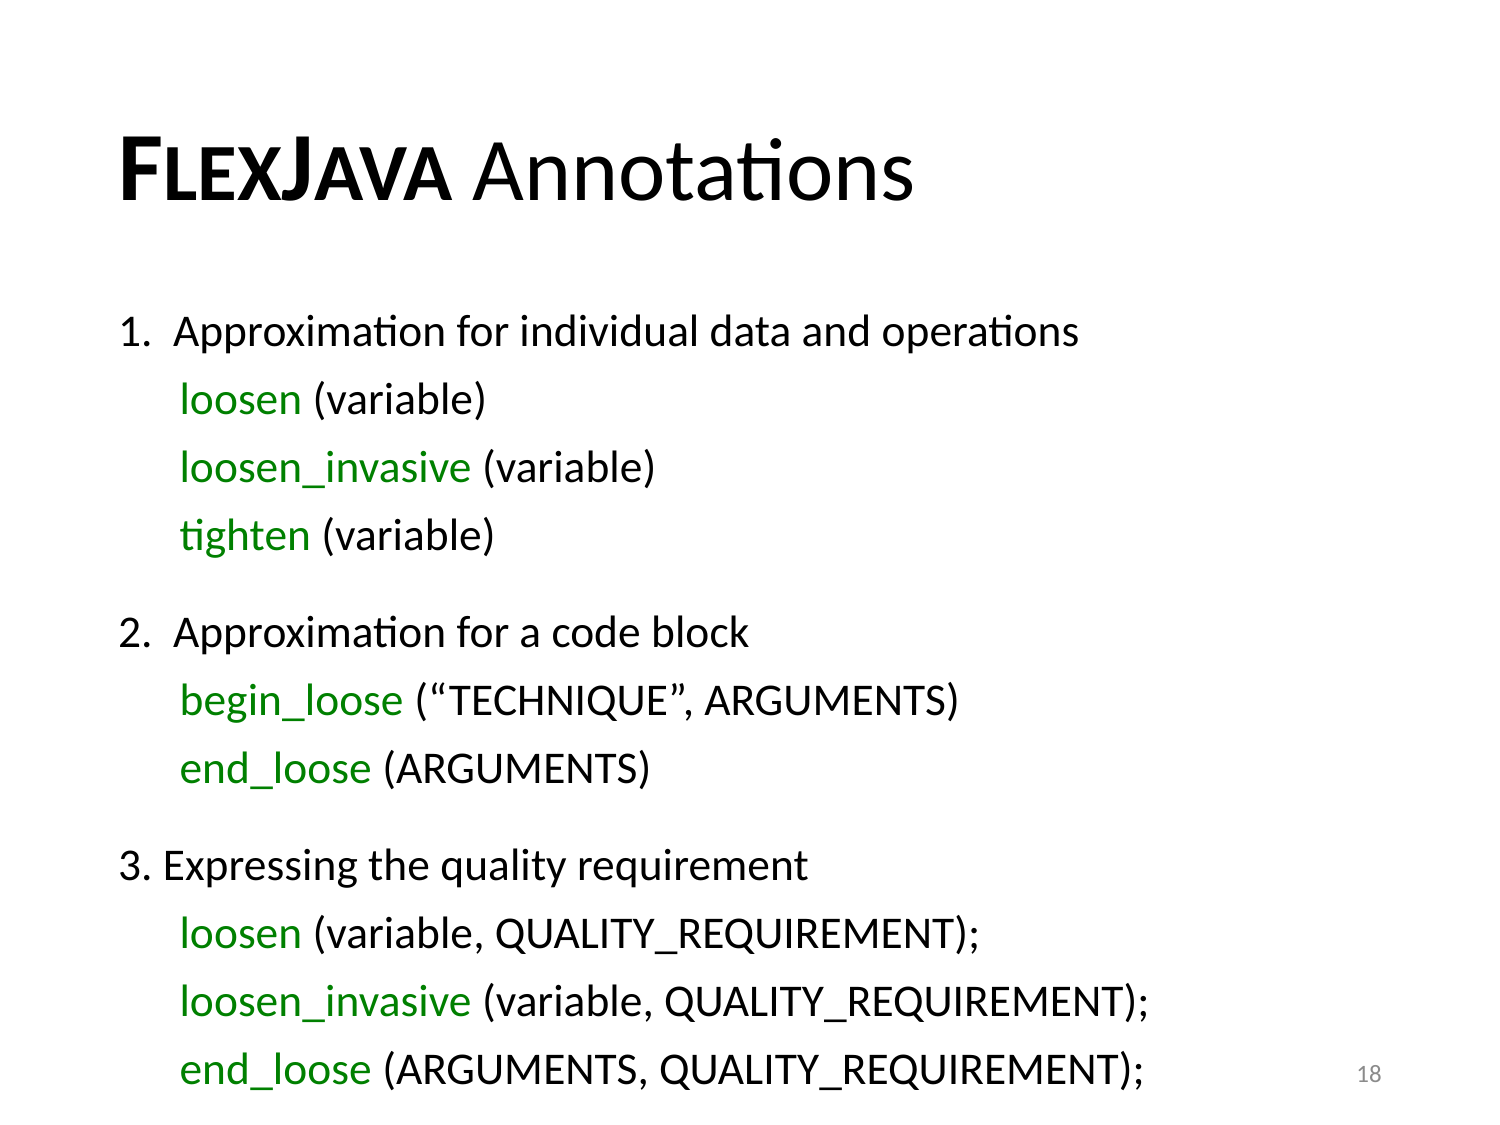

# FLEXJAVA Annotations
1.  Approximation for individual data and operations
      loosen (variable)
      loosen_invasive (variable)
      tighten (variable)

2.  Approximation for a code block
      begin_loose (“TECHNIQUE”, ARGUMENTS)
      end_loose (ARGUMENTS)

3. Expressing the quality requirement
      loosen (variable, QUALITY_REQUIREMENT);
      loosen_invasive (variable, QUALITY_REQUIREMENT);
      end_loose (ARGUMENTS, QUALITY_REQUIREMENT);
18